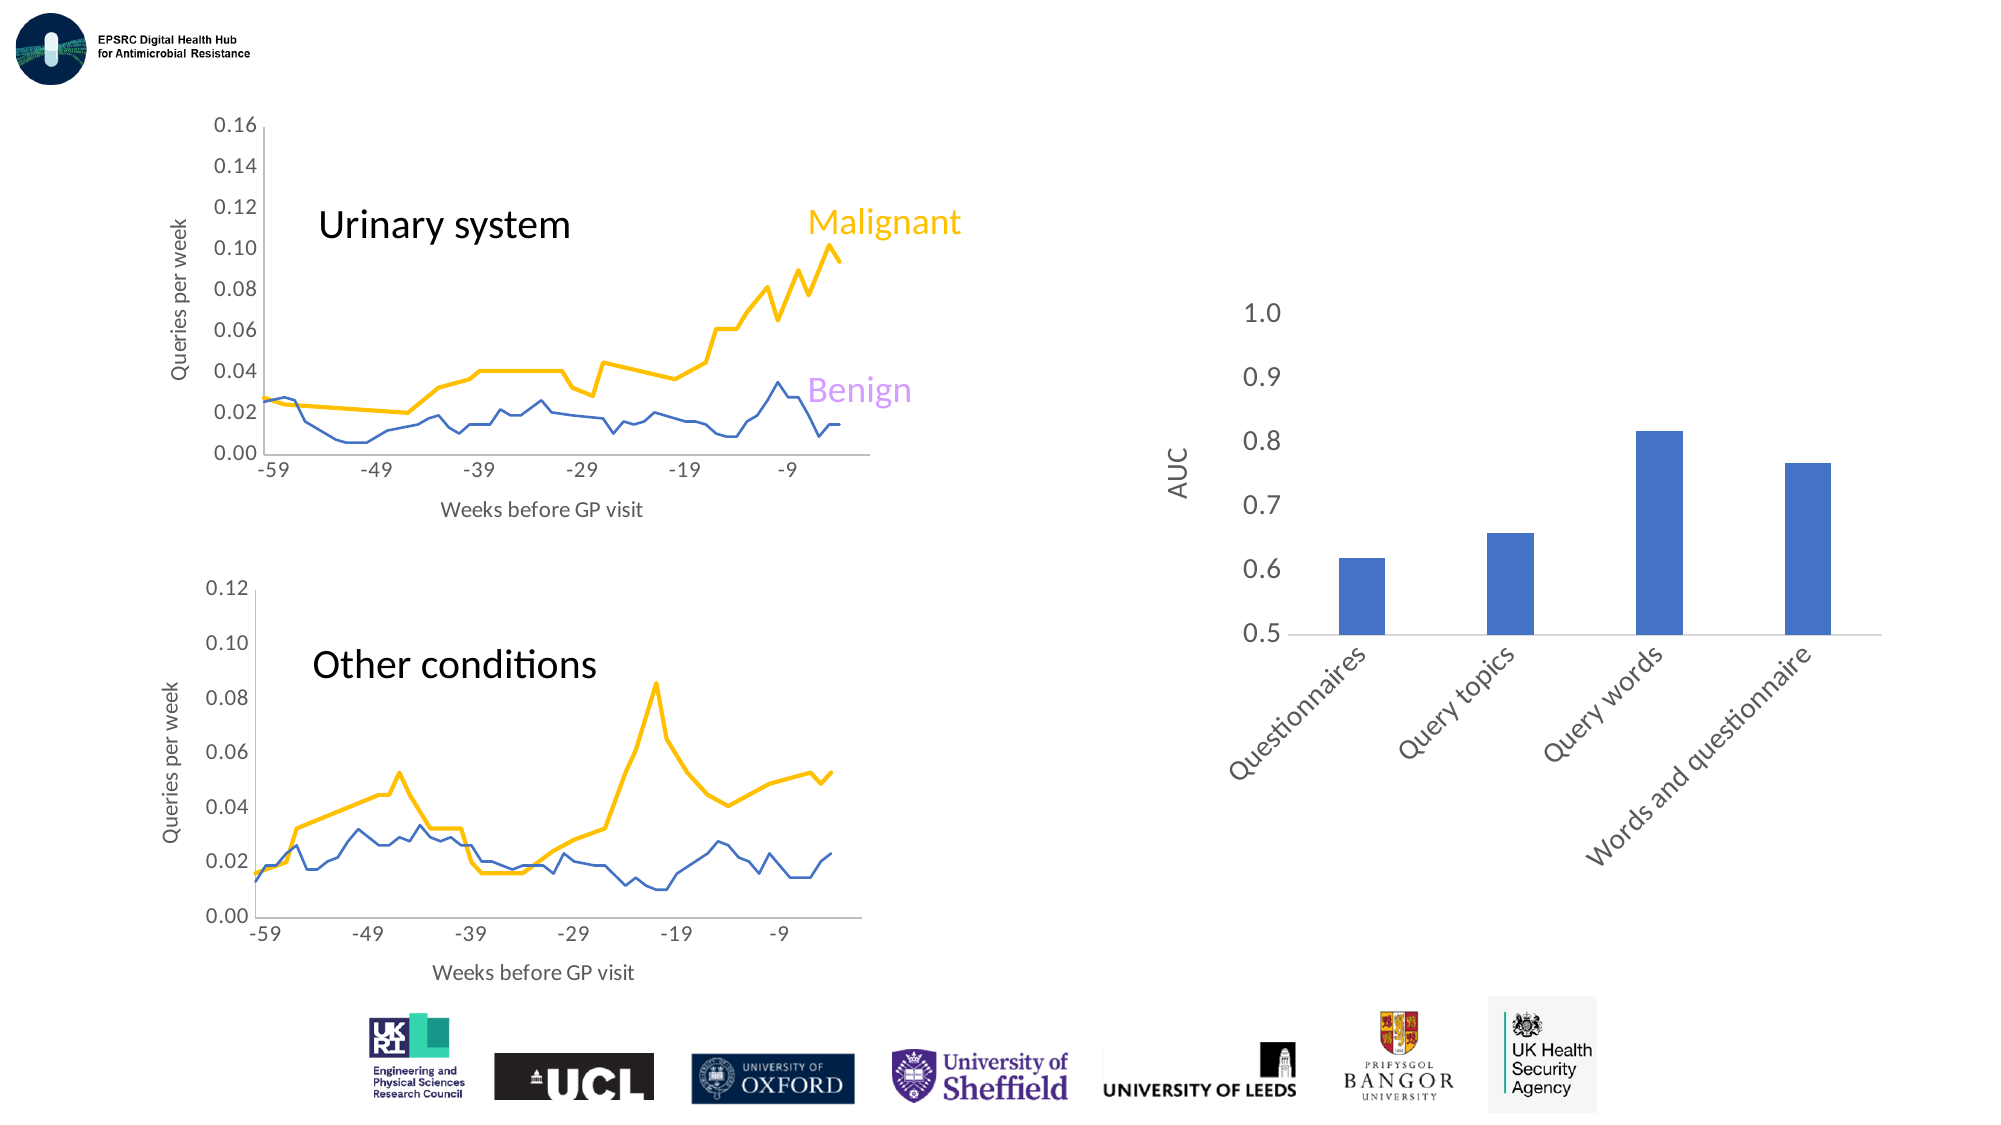

### Chart

| Category | Bladder_False | Bladder_True |
|---|---|---|
Urinary system
Malignant

### Chart

| Category | AUC |
|---|---|
| Questionnaires | 0.62 |
| Query topics | 0.66 |
| Query words | 0.82 |
| Words and questionnaire | 0.77 |
Benign

### Chart

| Category | Other conditions_False | Other conditions_True |
|---|---|---|
Other conditions